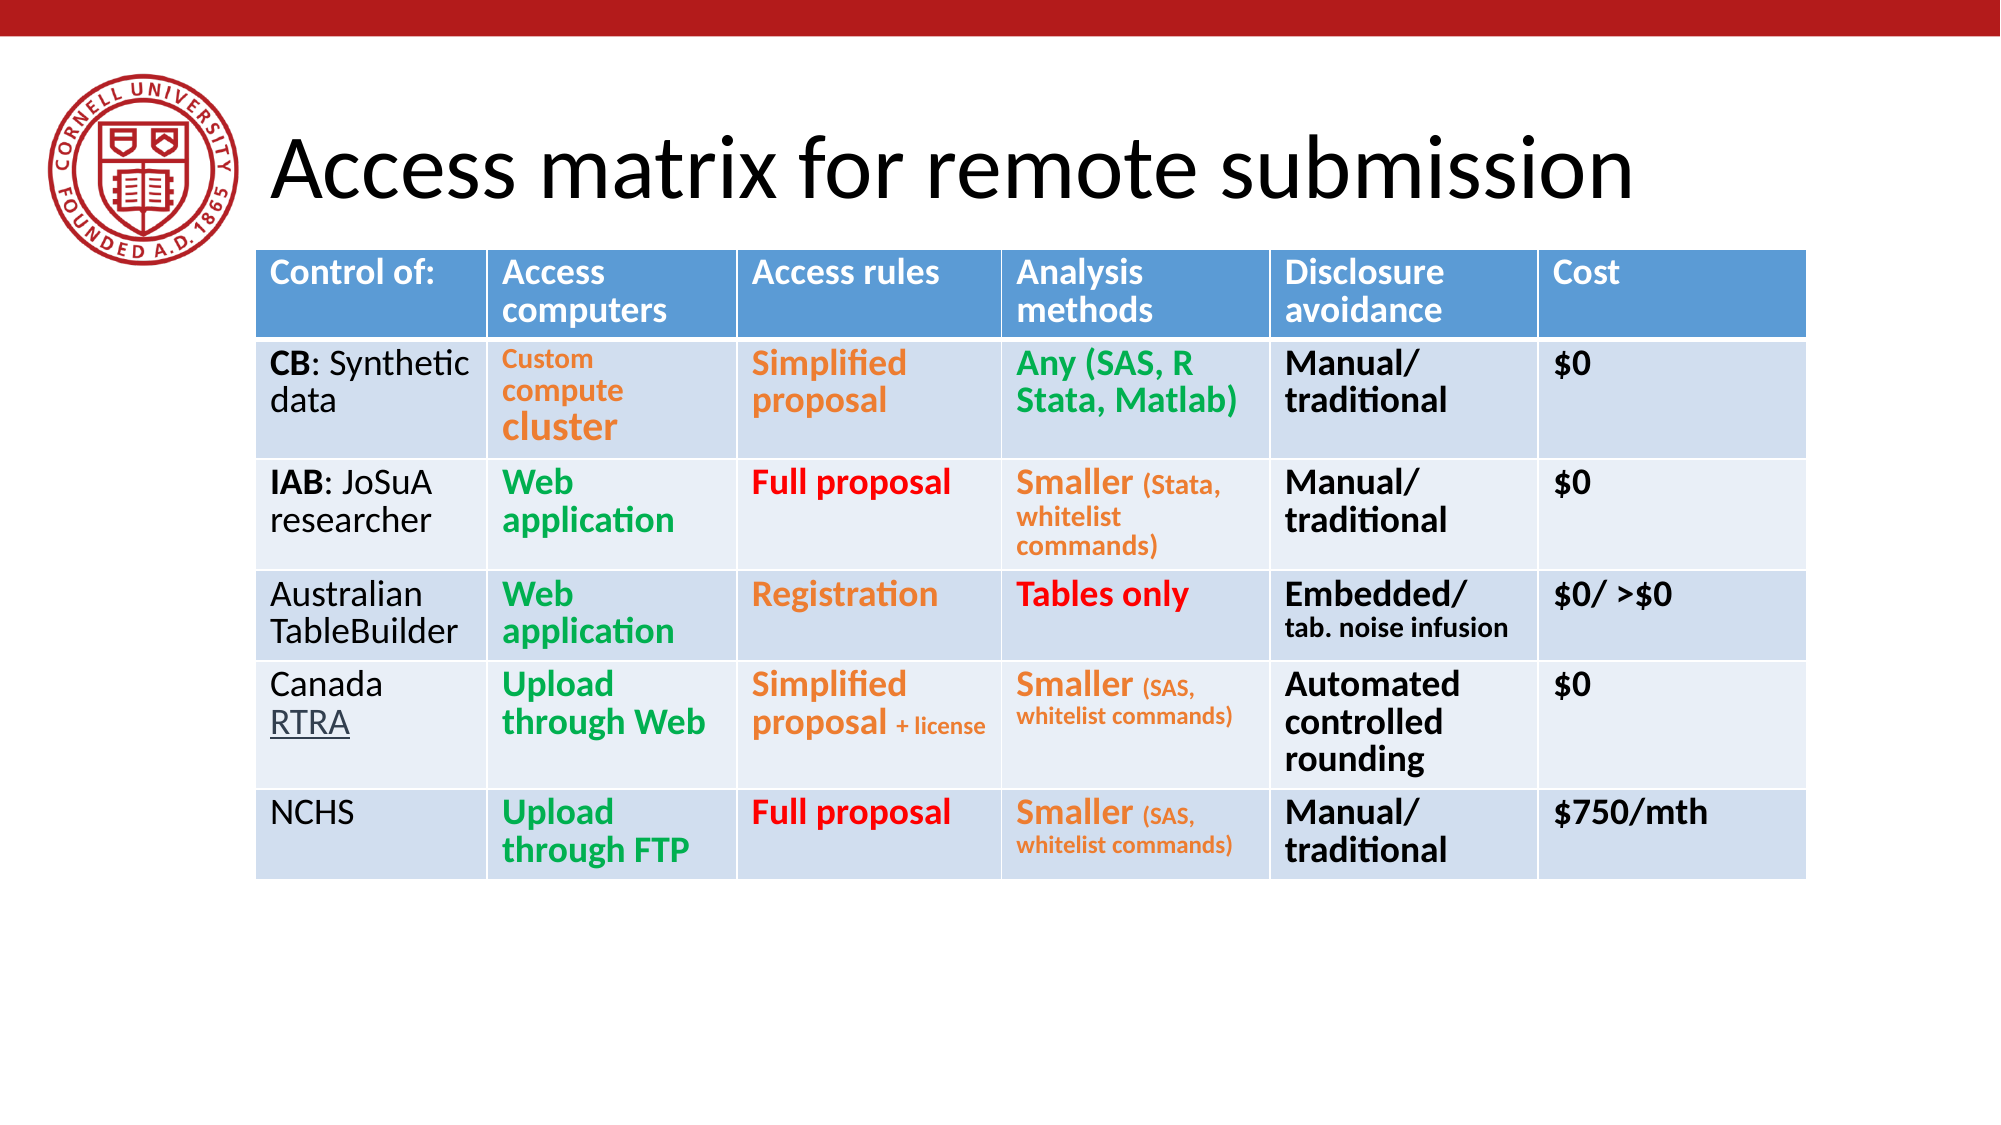

# Access matrix for remote submission
| Control of: | Access computers | Access rules | Analysis methods | Disclosure avoidance | Cost |
| --- | --- | --- | --- | --- | --- |
| CB: Synthetic data | Custom compute cluster | Simplified proposal | Any (SAS, R Stata, Matlab) | Manual/ traditional | $0 |
| IAB: JoSuA researcher | Web application | Full proposal | Smaller (Stata, whitelist commands) | Manual/ traditional | $0 |
| Australian TableBuilder | Web application | Registration | Tables only | Embedded/ tab. noise infusion | $0/ >$0 |
| Canada RTRA | Upload through Web | Simplified proposal + license | Smaller (SAS, whitelist commands) | Automated controlled rounding | $0 |
| NCHS | Upload through FTP | Full proposal | Smaller (SAS, whitelist commands) | Manual/ traditional | $750/mth |
| Control of: | Access computers | Access rules | Analysis methods | Disclosure avoidance | Cost |
| --- | --- | --- | --- | --- | --- |
| CB: MAS/AQS | Web application | None (?) | Smallest (whitelist commands) | Embedded/ various | $0 |
| Control of: | Access computers | Access rules | Analysis methods | Disclosure avoidance | Cost |
| --- | --- | --- | --- | --- | --- |
| CB: Synthetic data | Custom compute cluster | Simplified proposal | Any (SAS, R Stata, Matlab) | Manual/ traditional | $0 |